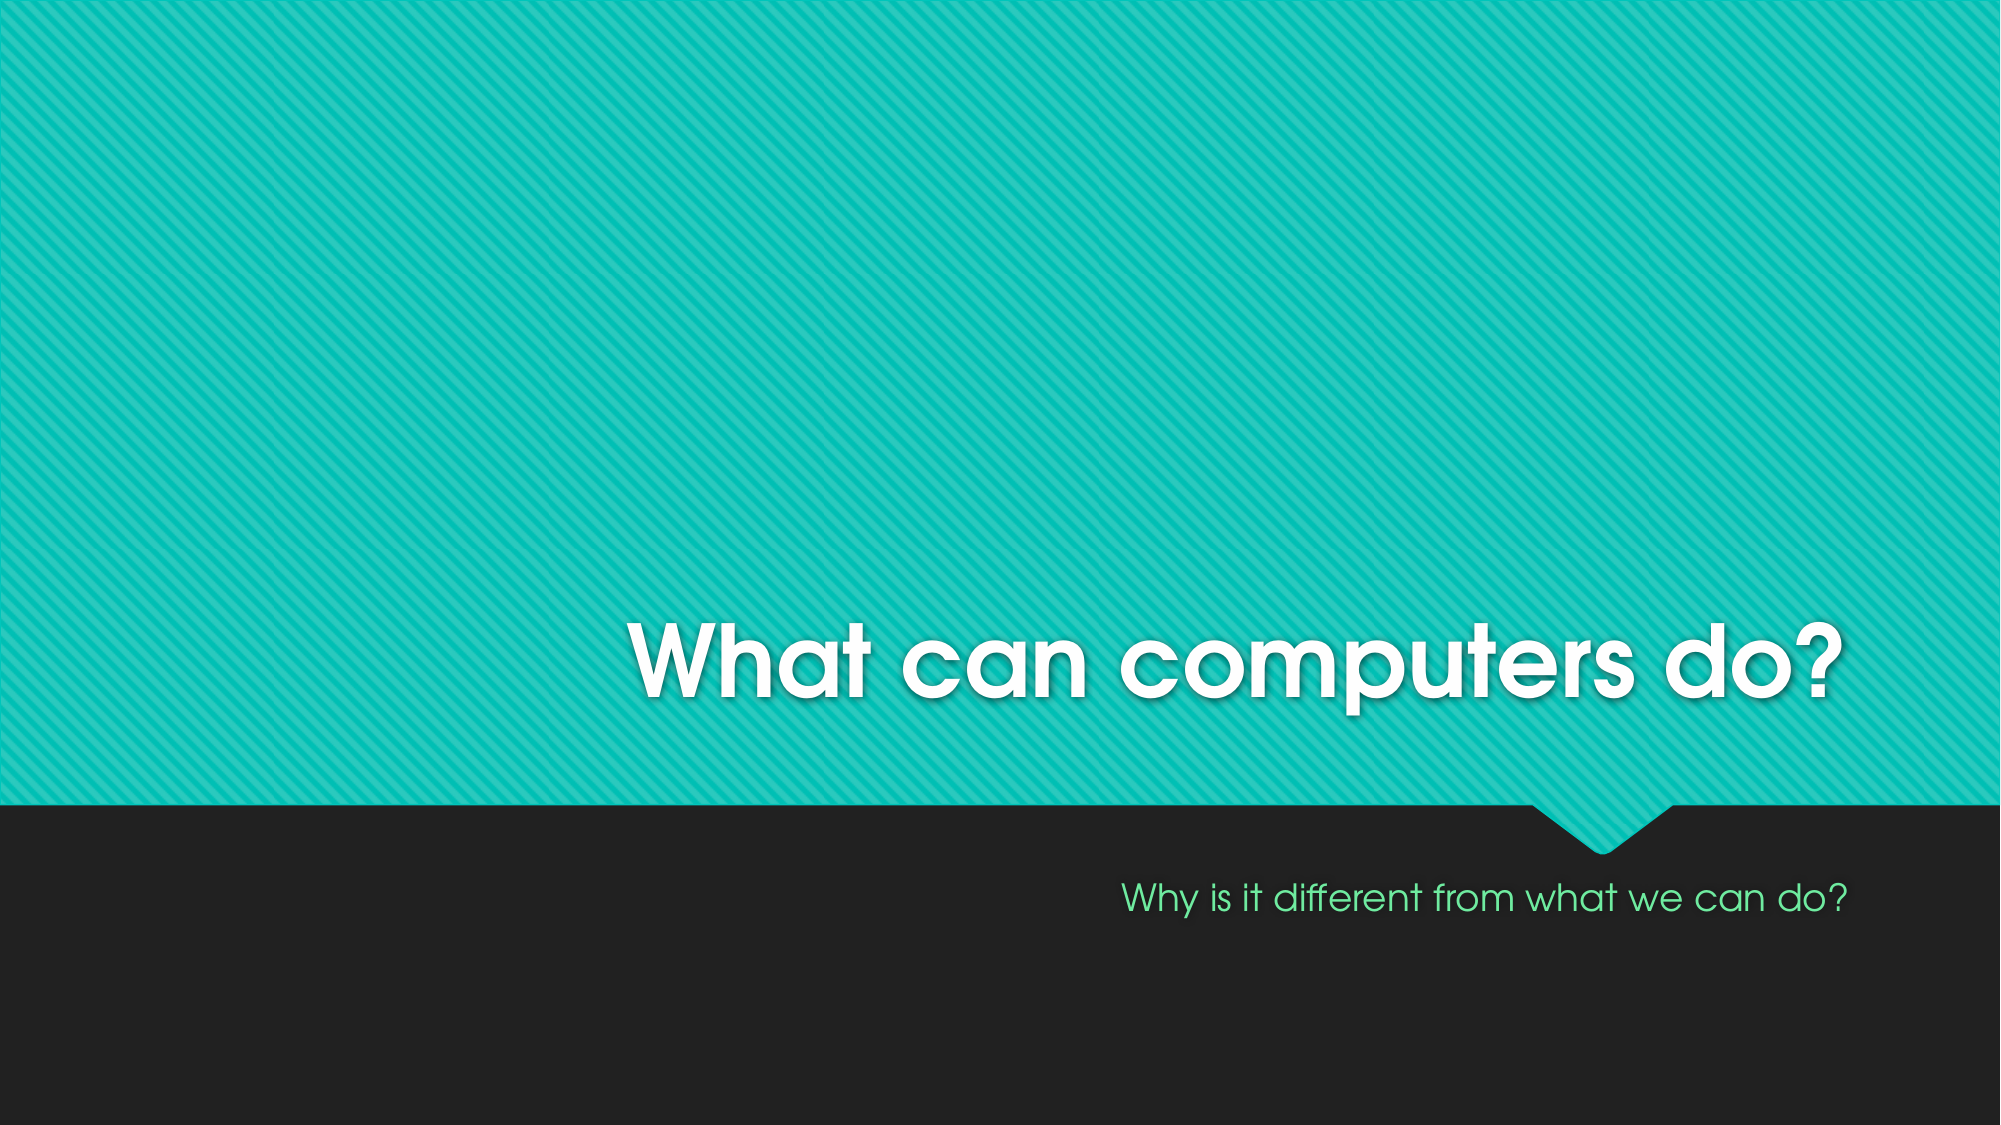

# What can computers do?
Why is it different from what we can do?